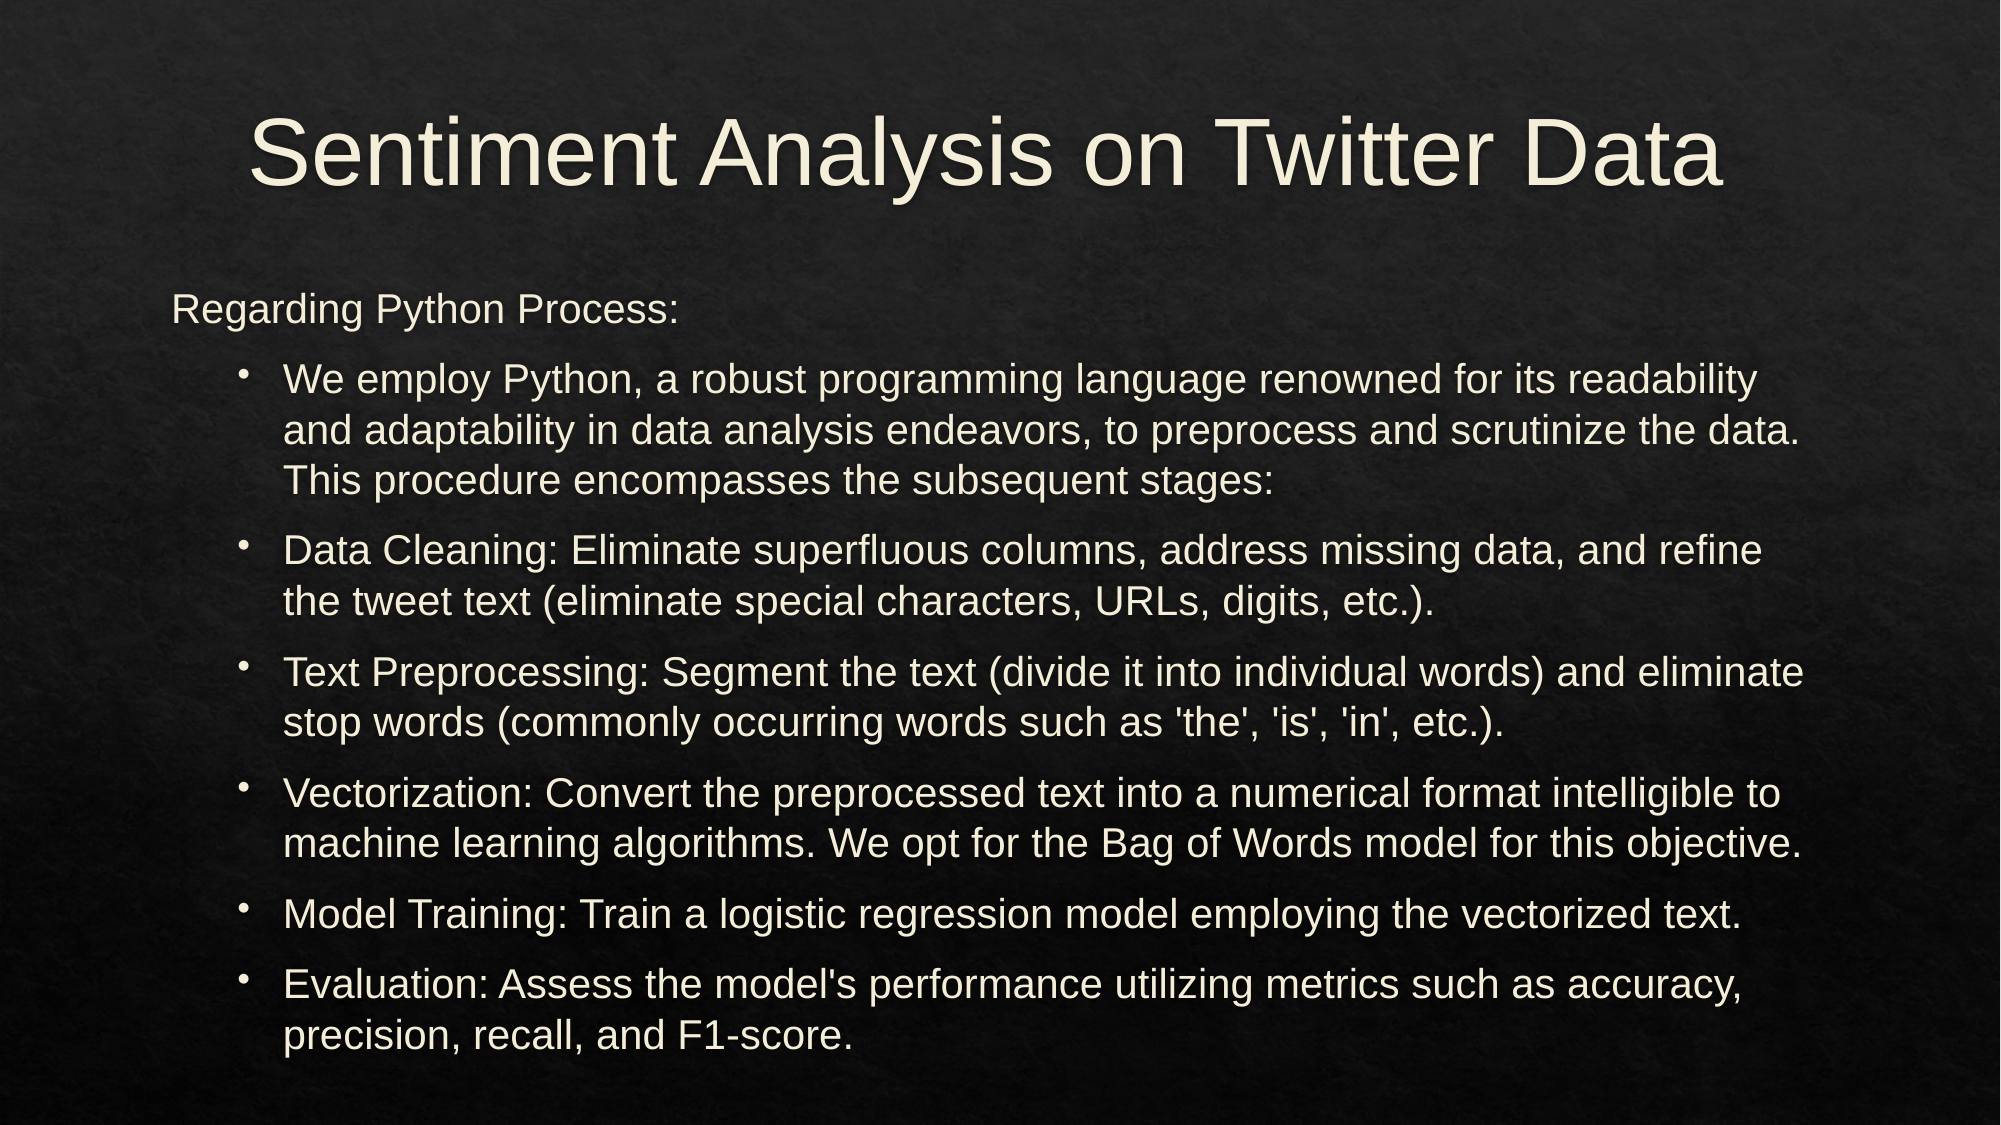

# Sentiment Analysis on Twitter Data
Regarding Python Process:
We employ Python, a robust programming language renowned for its readability and adaptability in data analysis endeavors, to preprocess and scrutinize the data. This procedure encompasses the subsequent stages:
Data Cleaning: Eliminate superfluous columns, address missing data, and refine the tweet text (eliminate special characters, URLs, digits, etc.).
Text Preprocessing: Segment the text (divide it into individual words) and eliminate stop words (commonly occurring words such as 'the', 'is', 'in', etc.).
Vectorization: Convert the preprocessed text into a numerical format intelligible to machine learning algorithms. We opt for the Bag of Words model for this objective.
Model Training: Train a logistic regression model employing the vectorized text.
Evaluation: Assess the model's performance utilizing metrics such as accuracy, precision, recall, and F1-score.